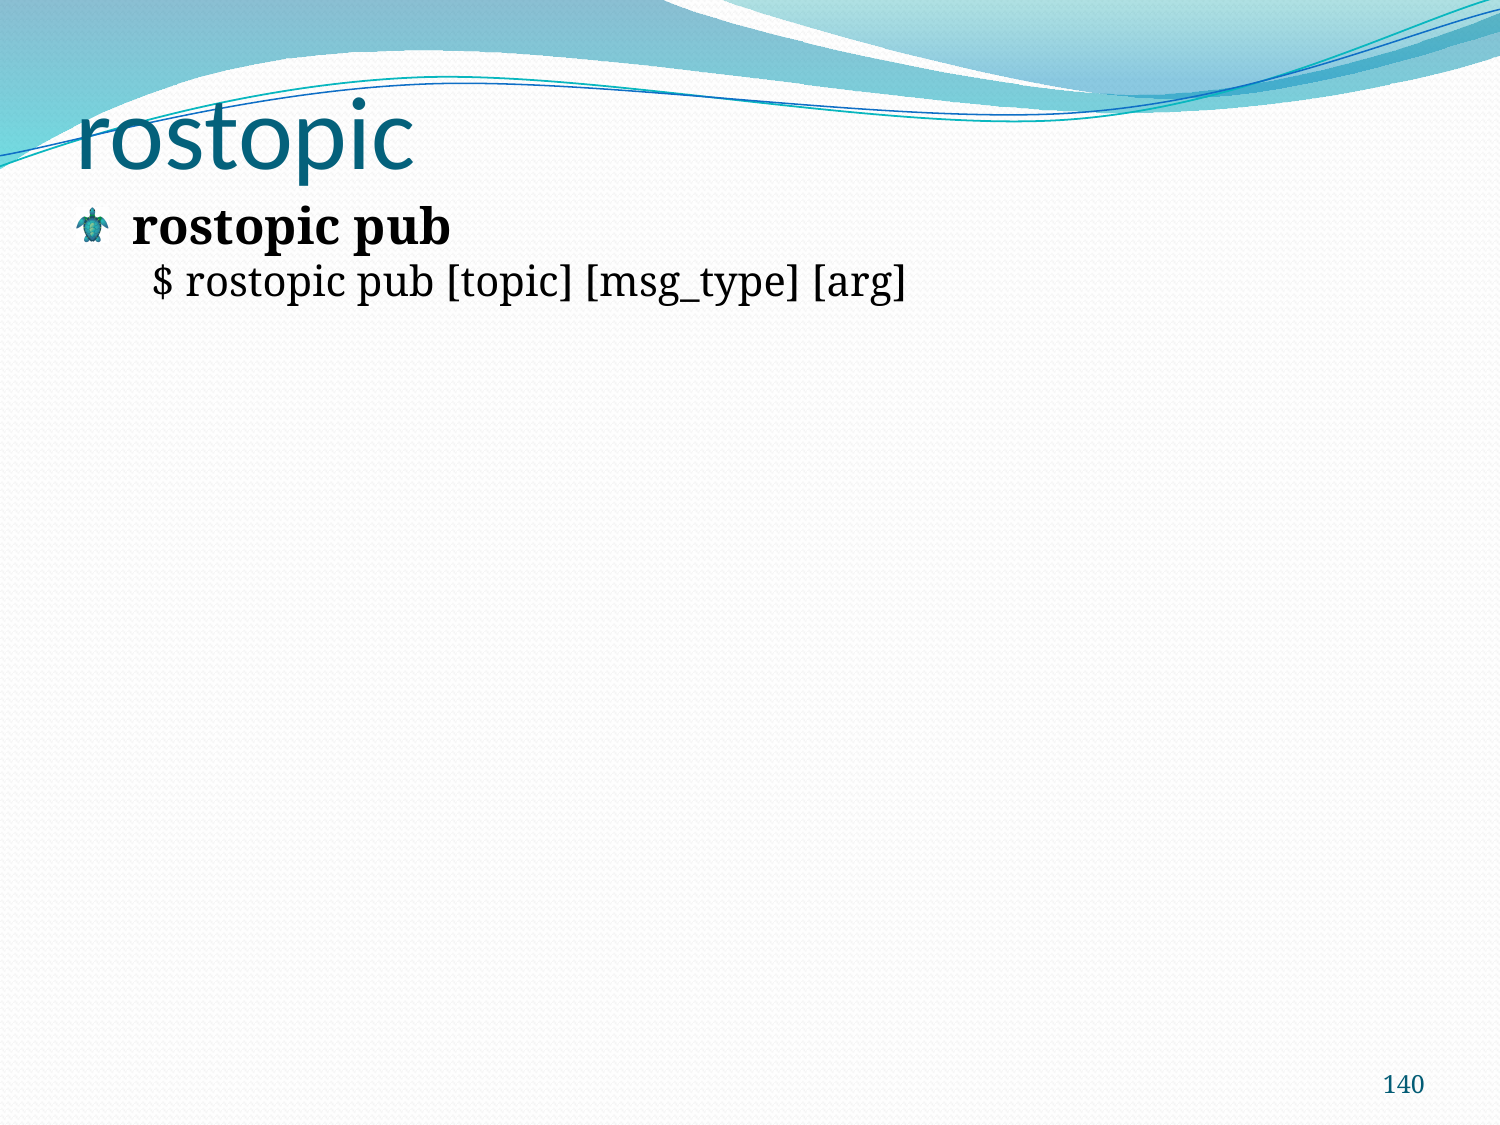

# rostopic
rostopic pub
       $ rostopic pub [topic] [msg_type] [arg]

140